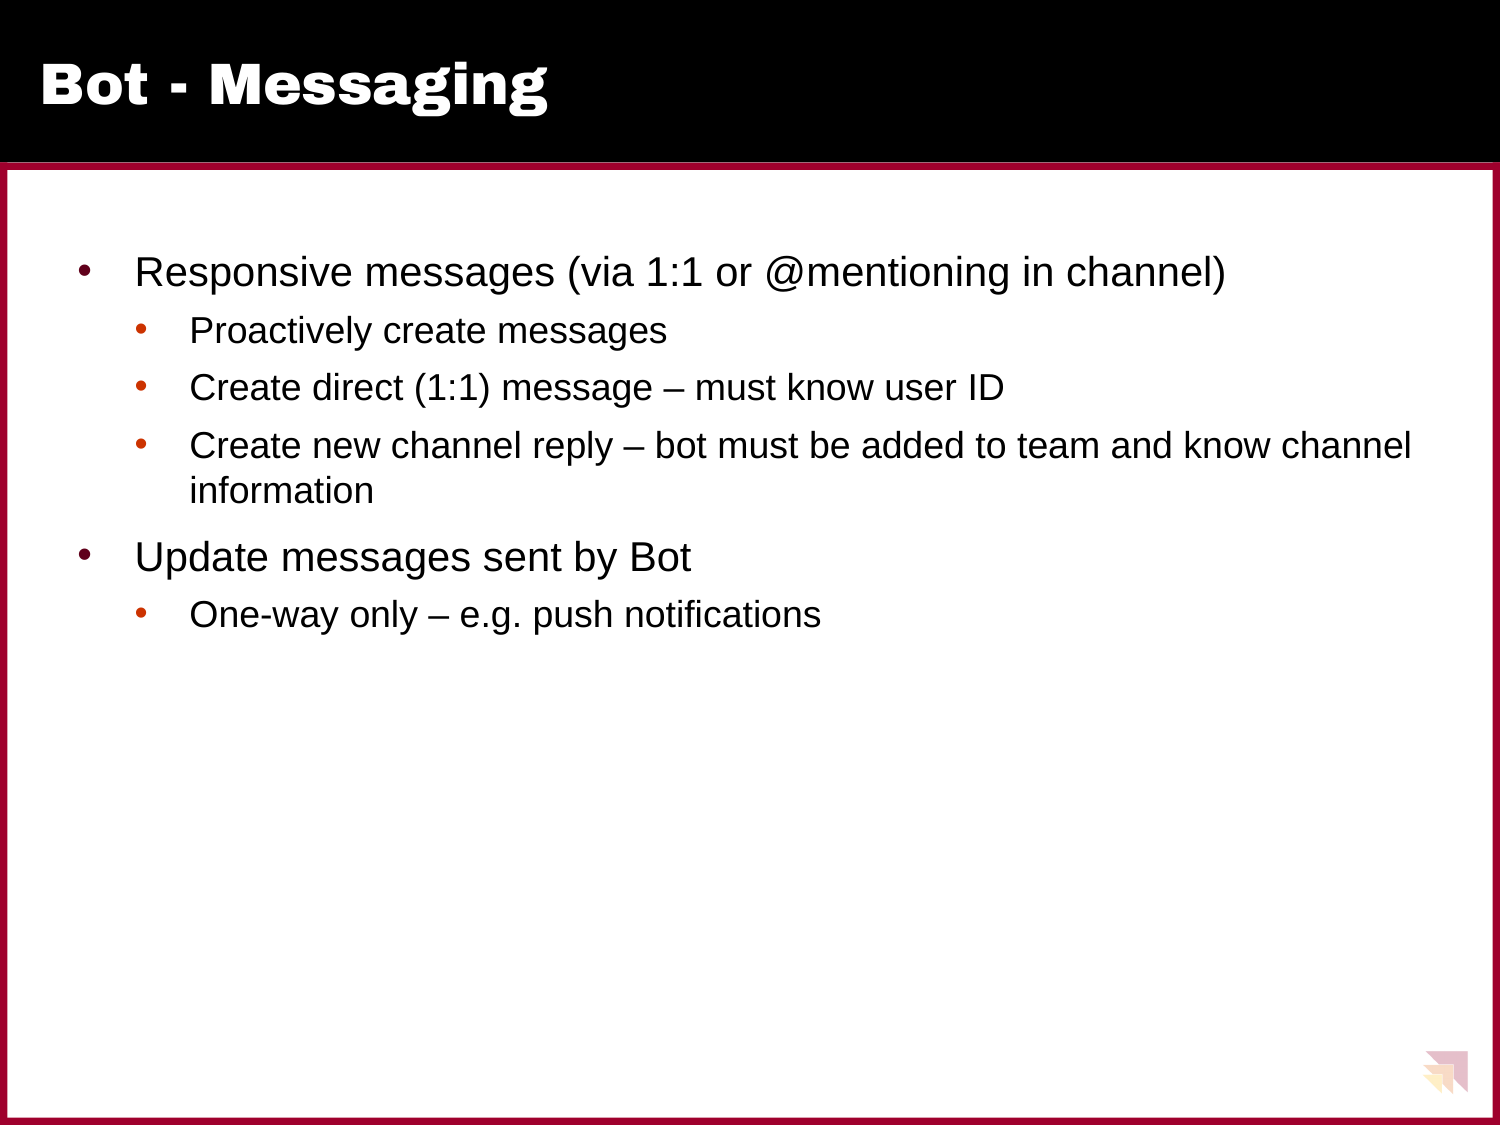

# Bot - Messaging
Responsive messages (via 1:1 or @mentioning in channel)
Proactively create messages
Create direct (1:1) message – must know user ID
Create new channel reply – bot must be added to team and know channel information
Update messages sent by Bot
One-way only – e.g. push notifications